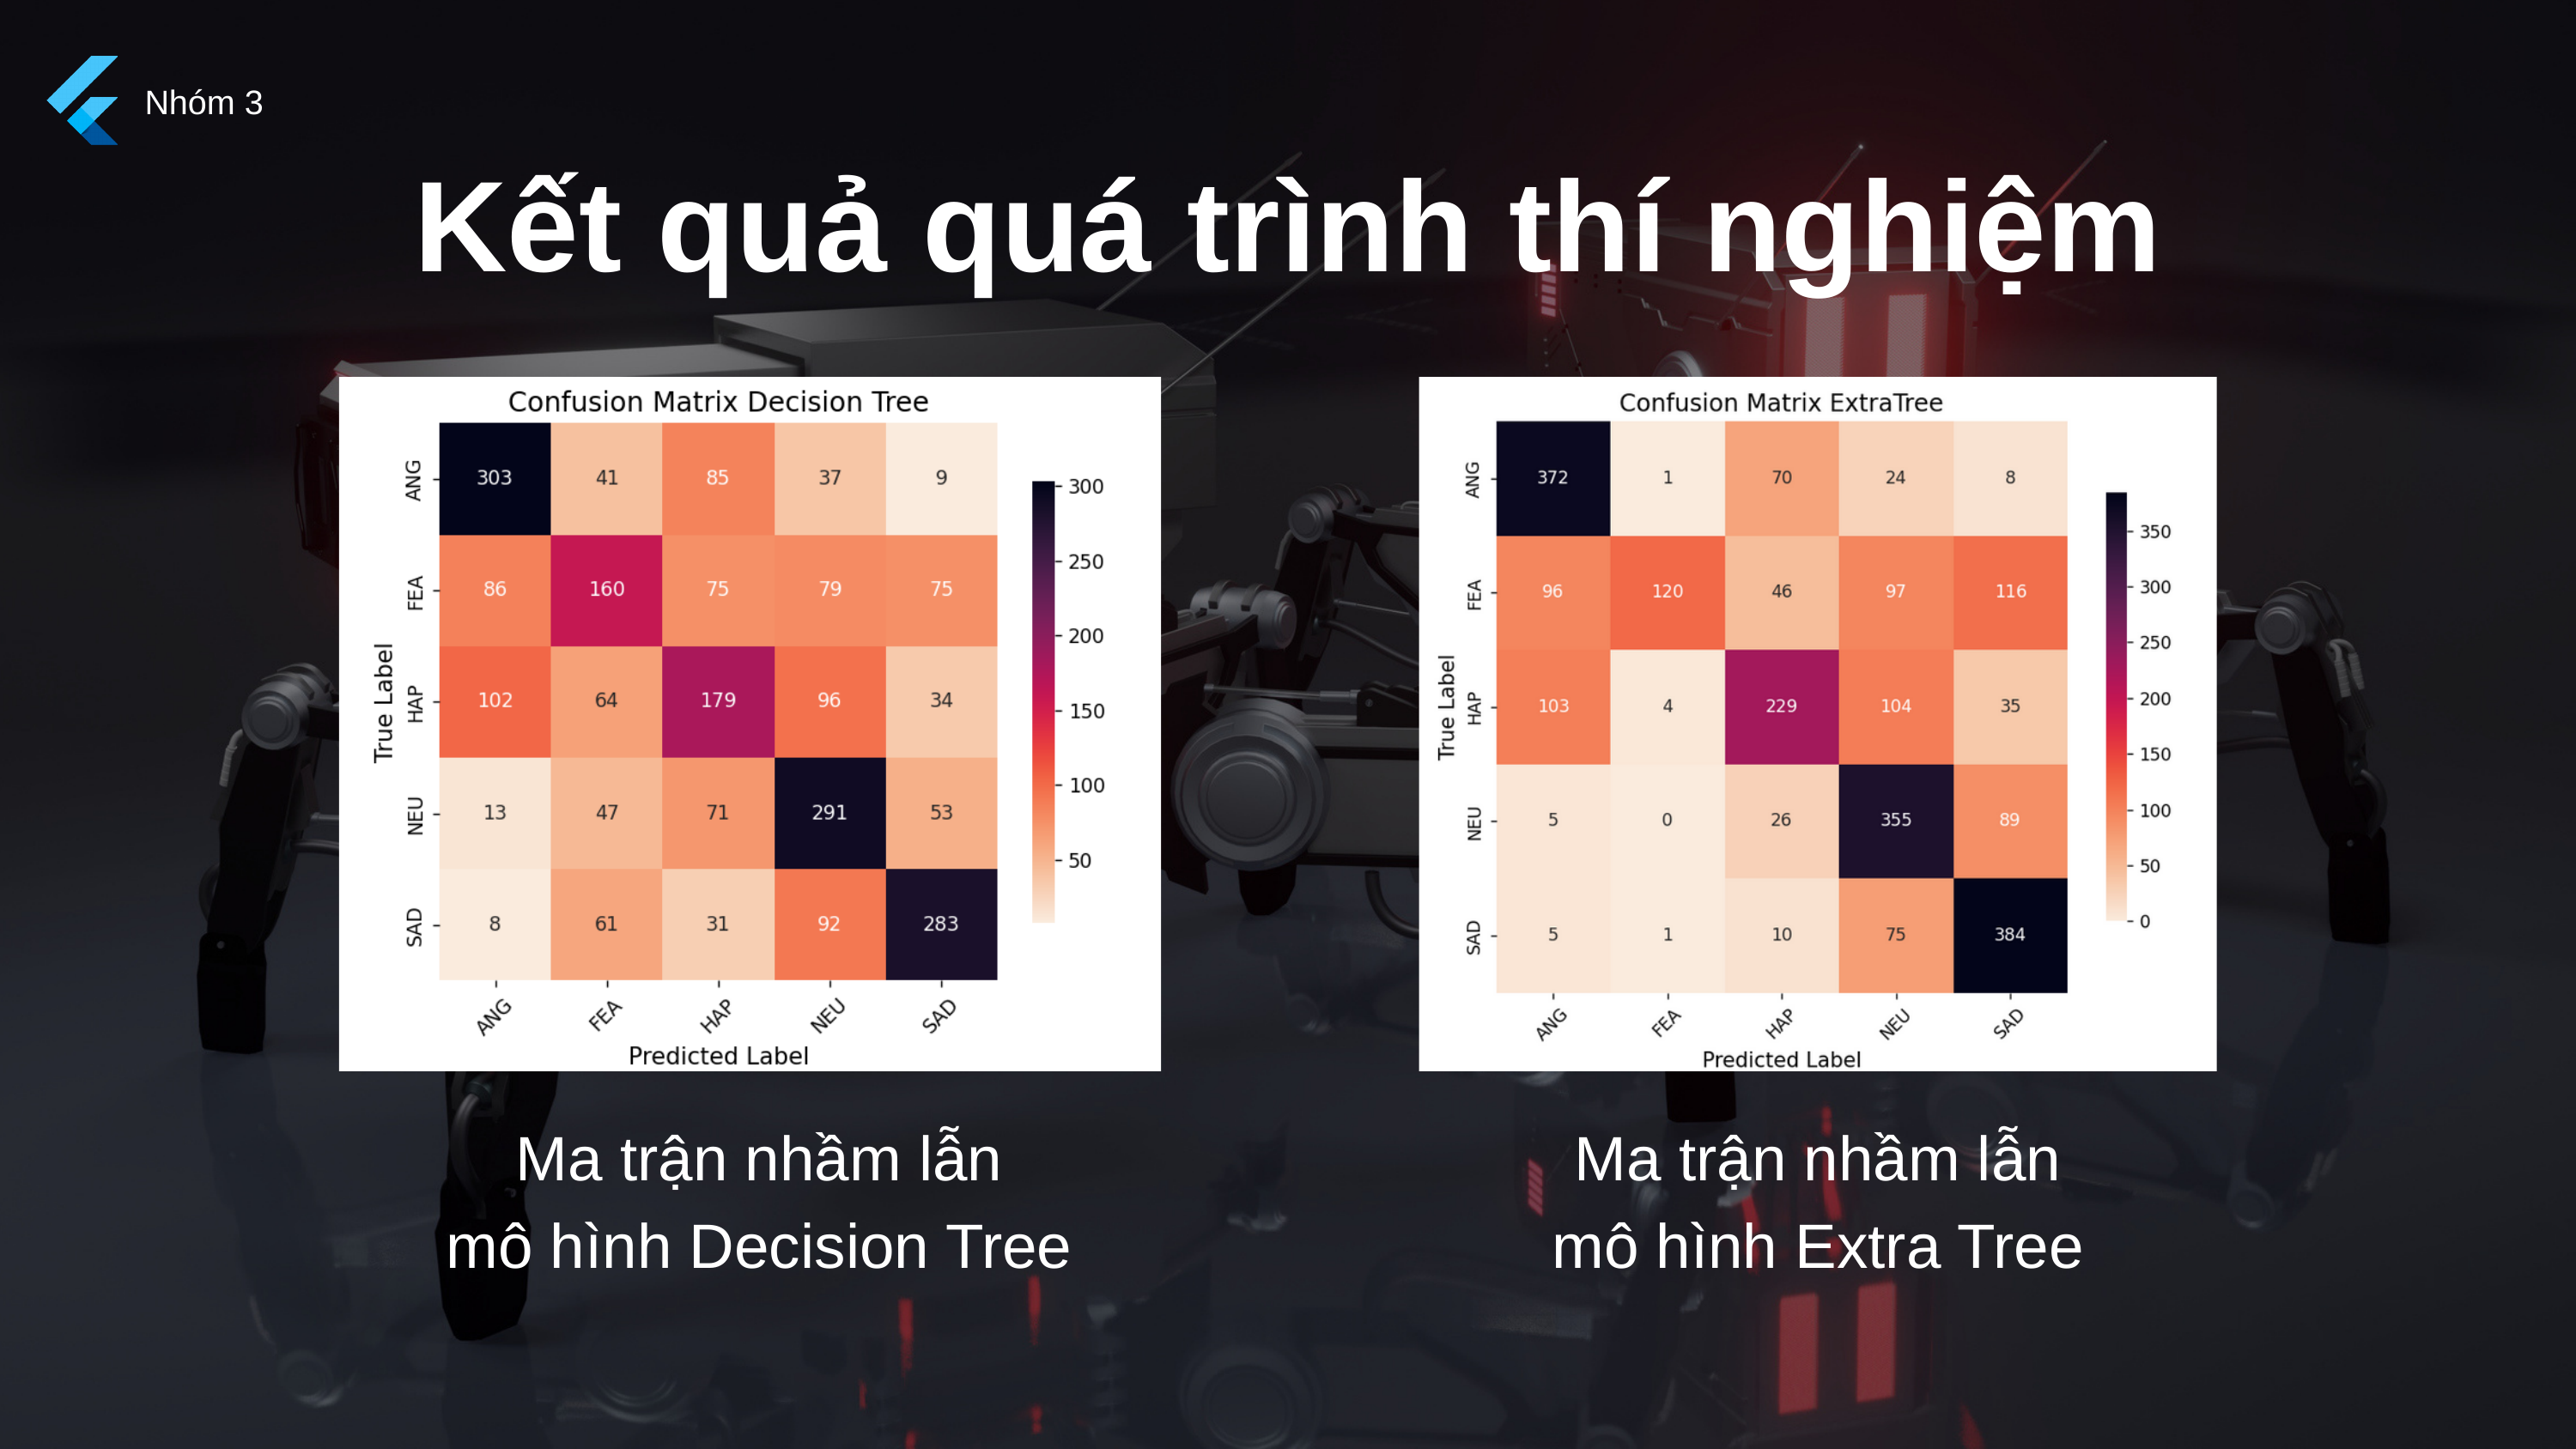

Nhóm 3
Kết quả quá trình thí nghiệm

Ma trận nhầm lẫn
mô hình Decision Tree
Ma trận nhầm lẫn
mô hình Extra Tree